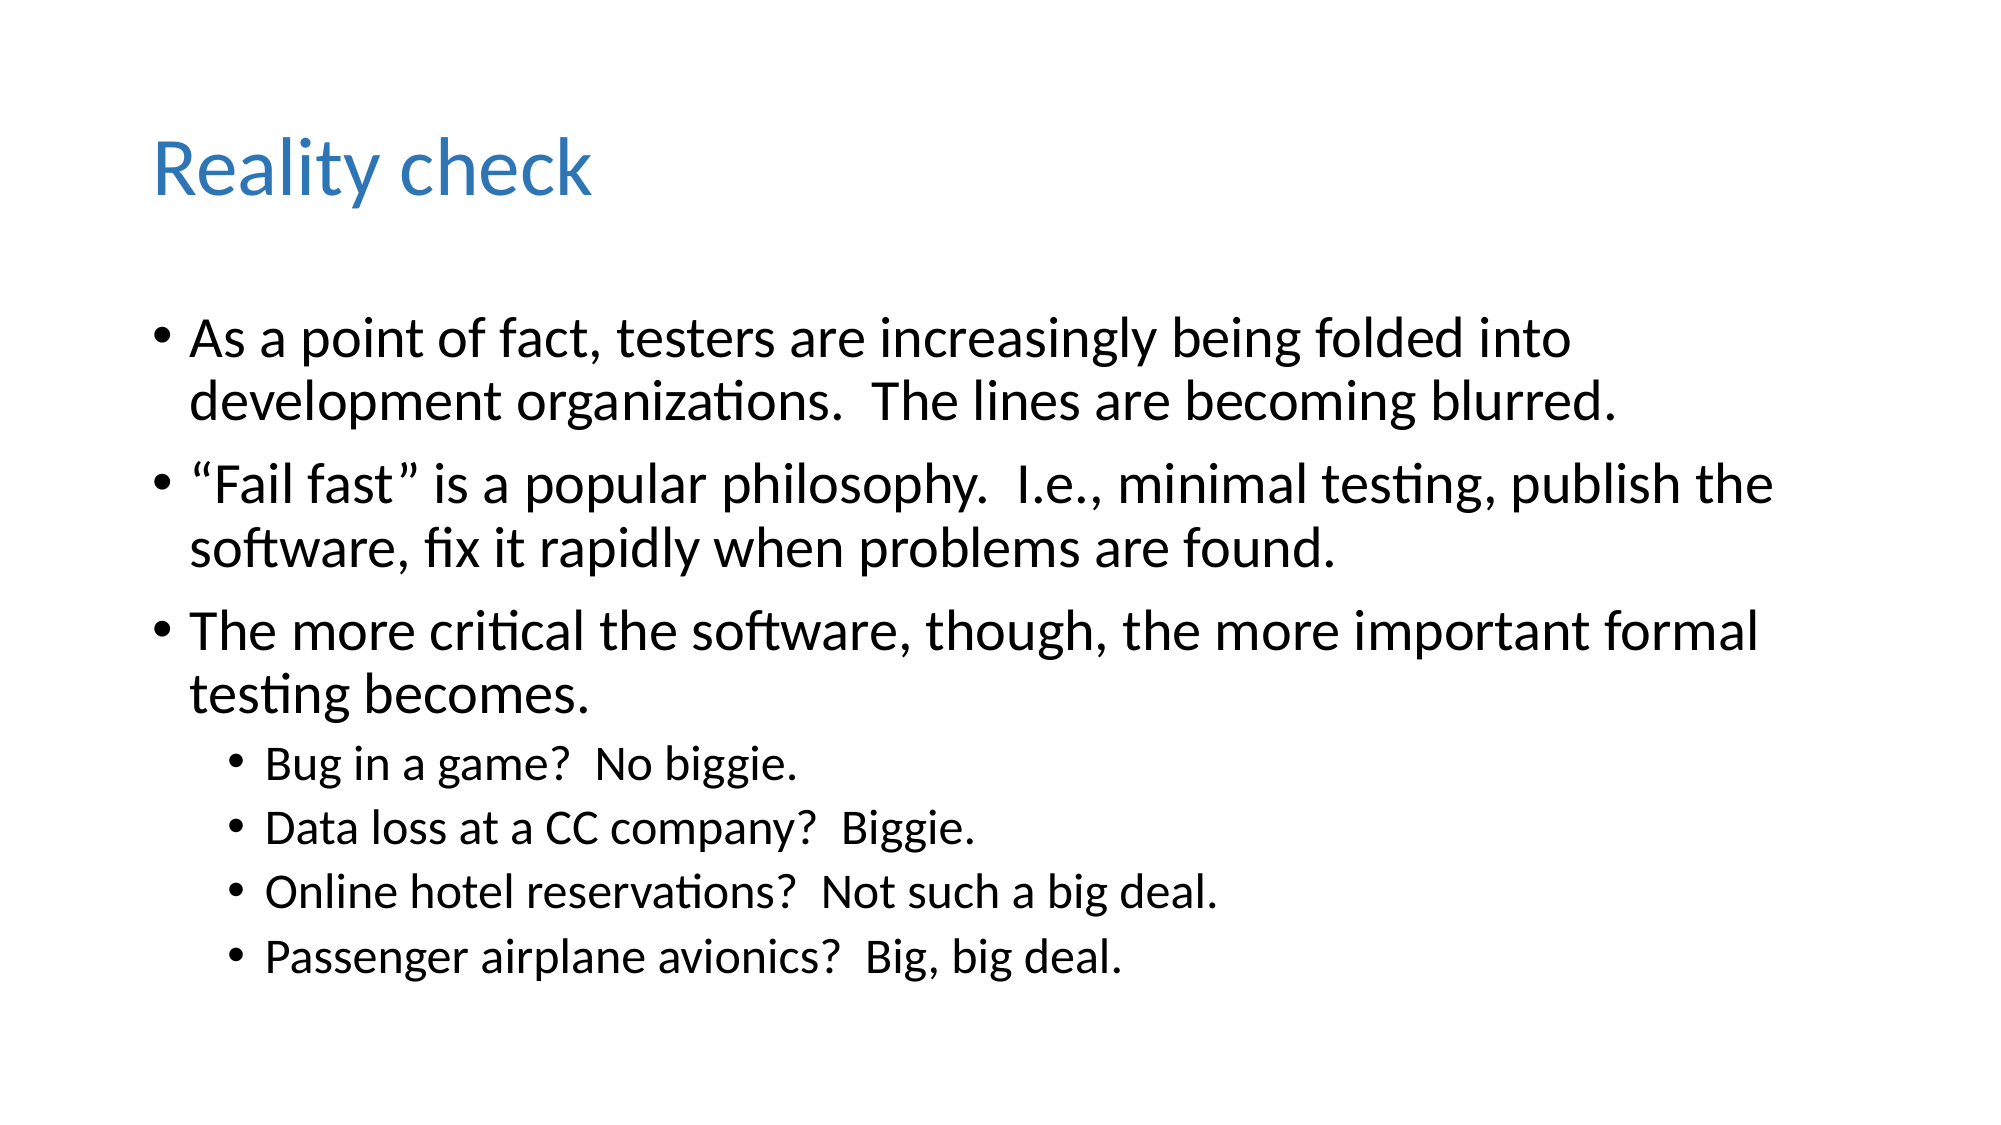

# Reality check
As a point of fact, testers are increasingly being folded into development organizations.  The lines are becoming blurred.
“Fail fast” is a popular philosophy.  I.e., minimal testing, publish the software, fix it rapidly when problems are found.
The more critical the software, though, the more important formal testing becomes.
Bug in a game?  No biggie.
Data loss at a CC company?  Biggie.
Online hotel reservations?  Not such a big deal.
Passenger airplane avionics?  Big, big deal.